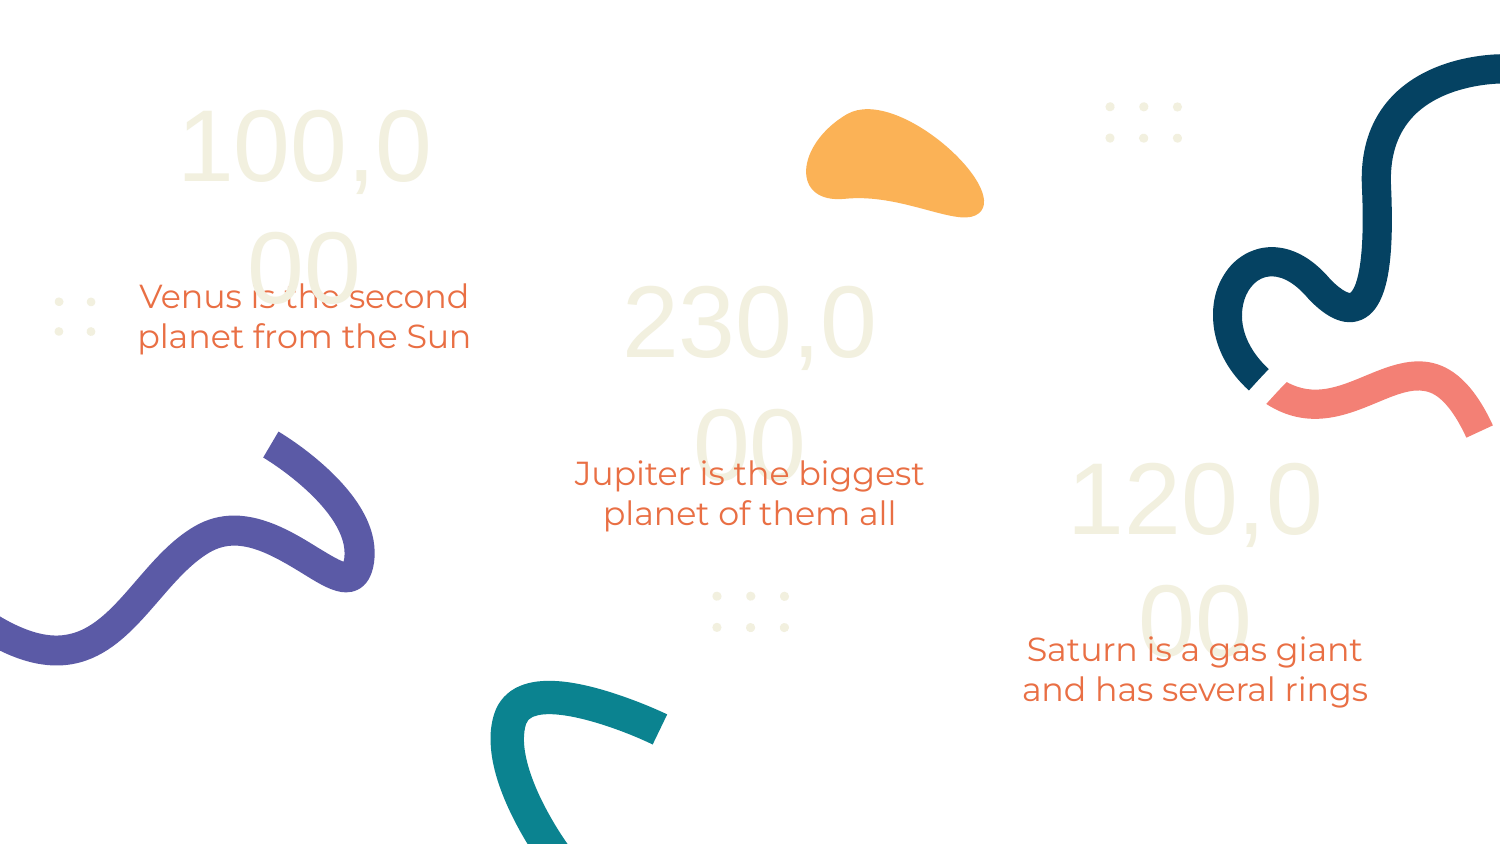

# 100,000
Venus is the second planet from the Sun
230,000
Jupiter is the biggest planet of them all
120,000
Saturn is a gas giant and has several rings